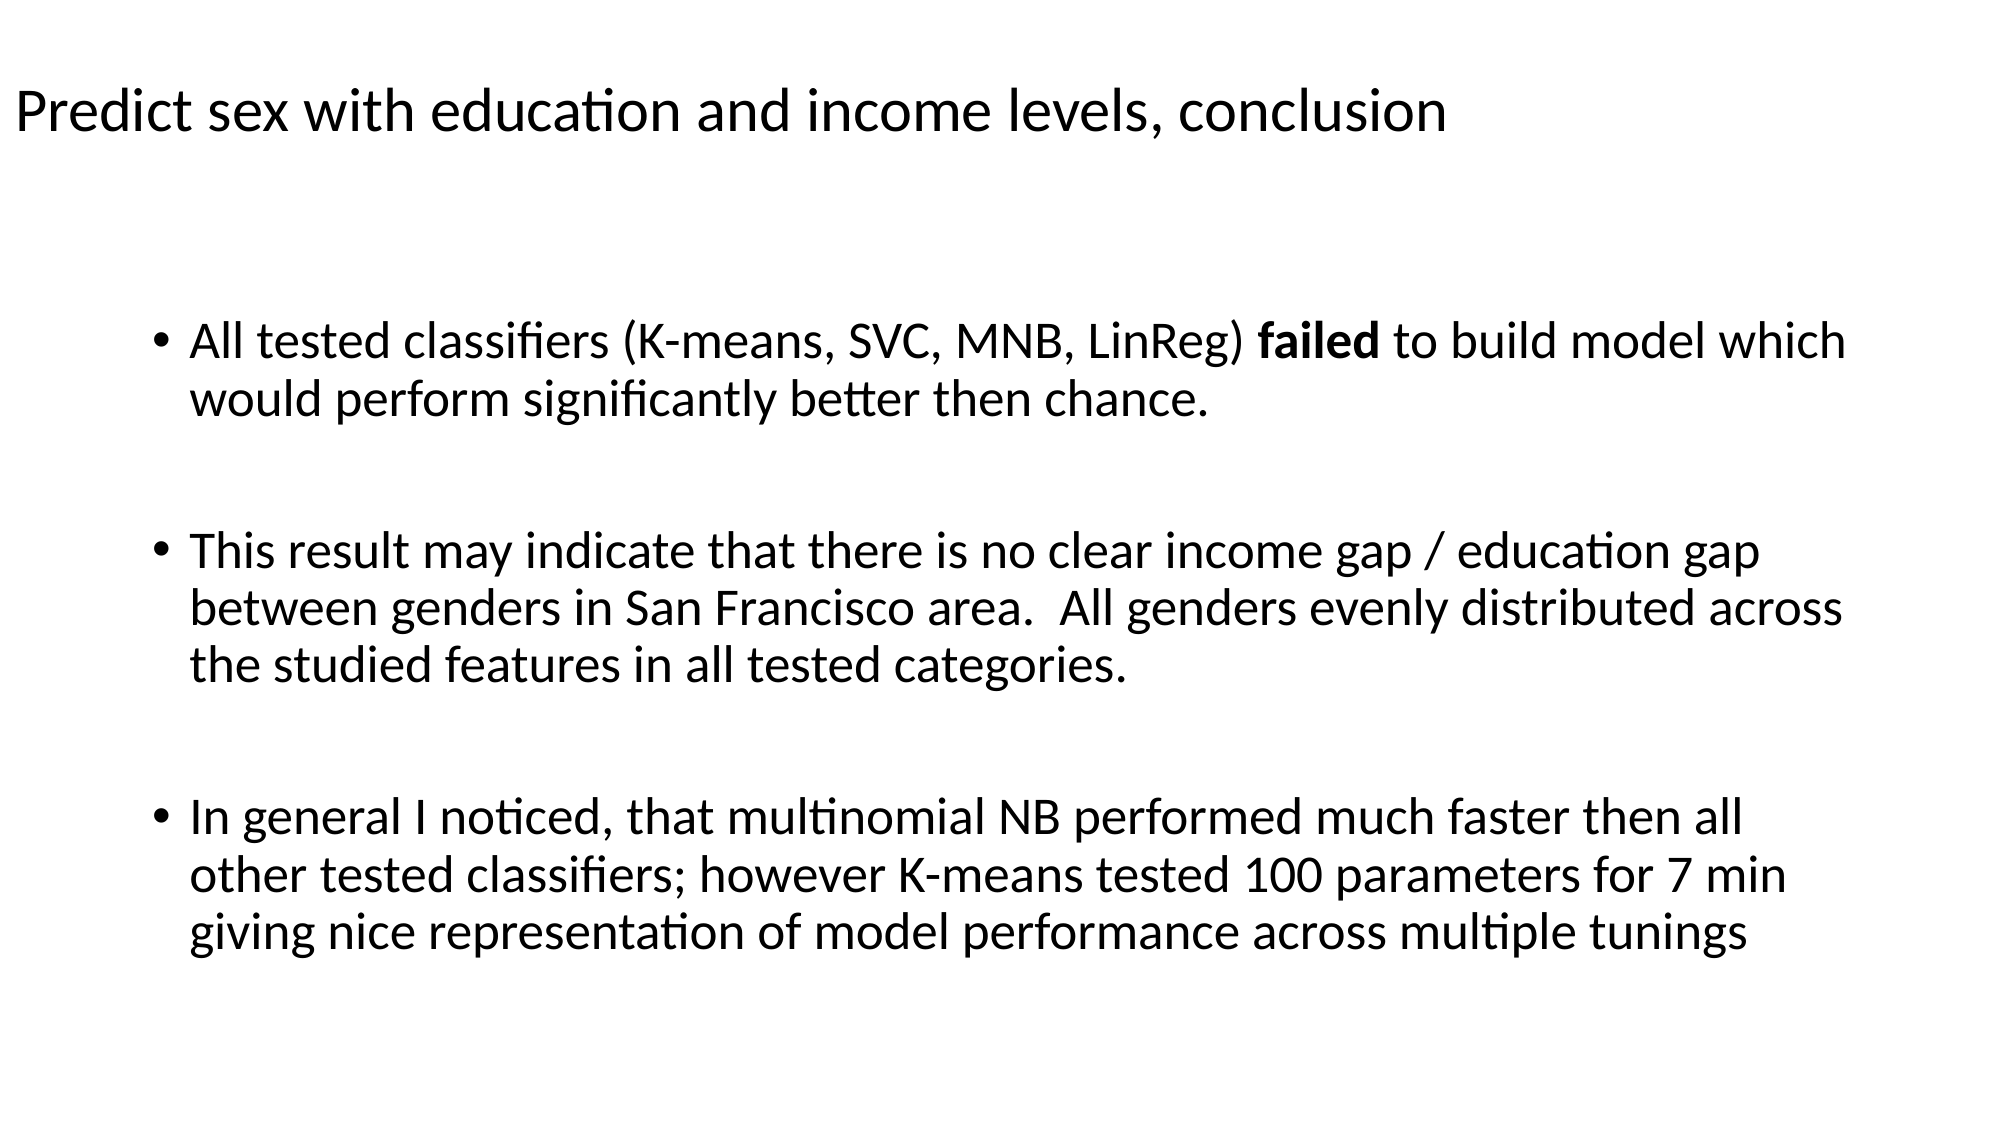

# Predict sex with education and income levels, conclusion
All tested classifiers (K-means, SVC, MNB, LinReg) failed to build model which would perform significantly better then chance.

This result may indicate that there is no clear income gap / education gap between genders in San Francisco area.  All genders evenly distributed across the studied features in all tested categories.

In general I noticed, that multinomial NB performed much faster then all other tested classifiers; however K-means tested 100 parameters for 7 min giving nice representation of model performance across multiple tunings